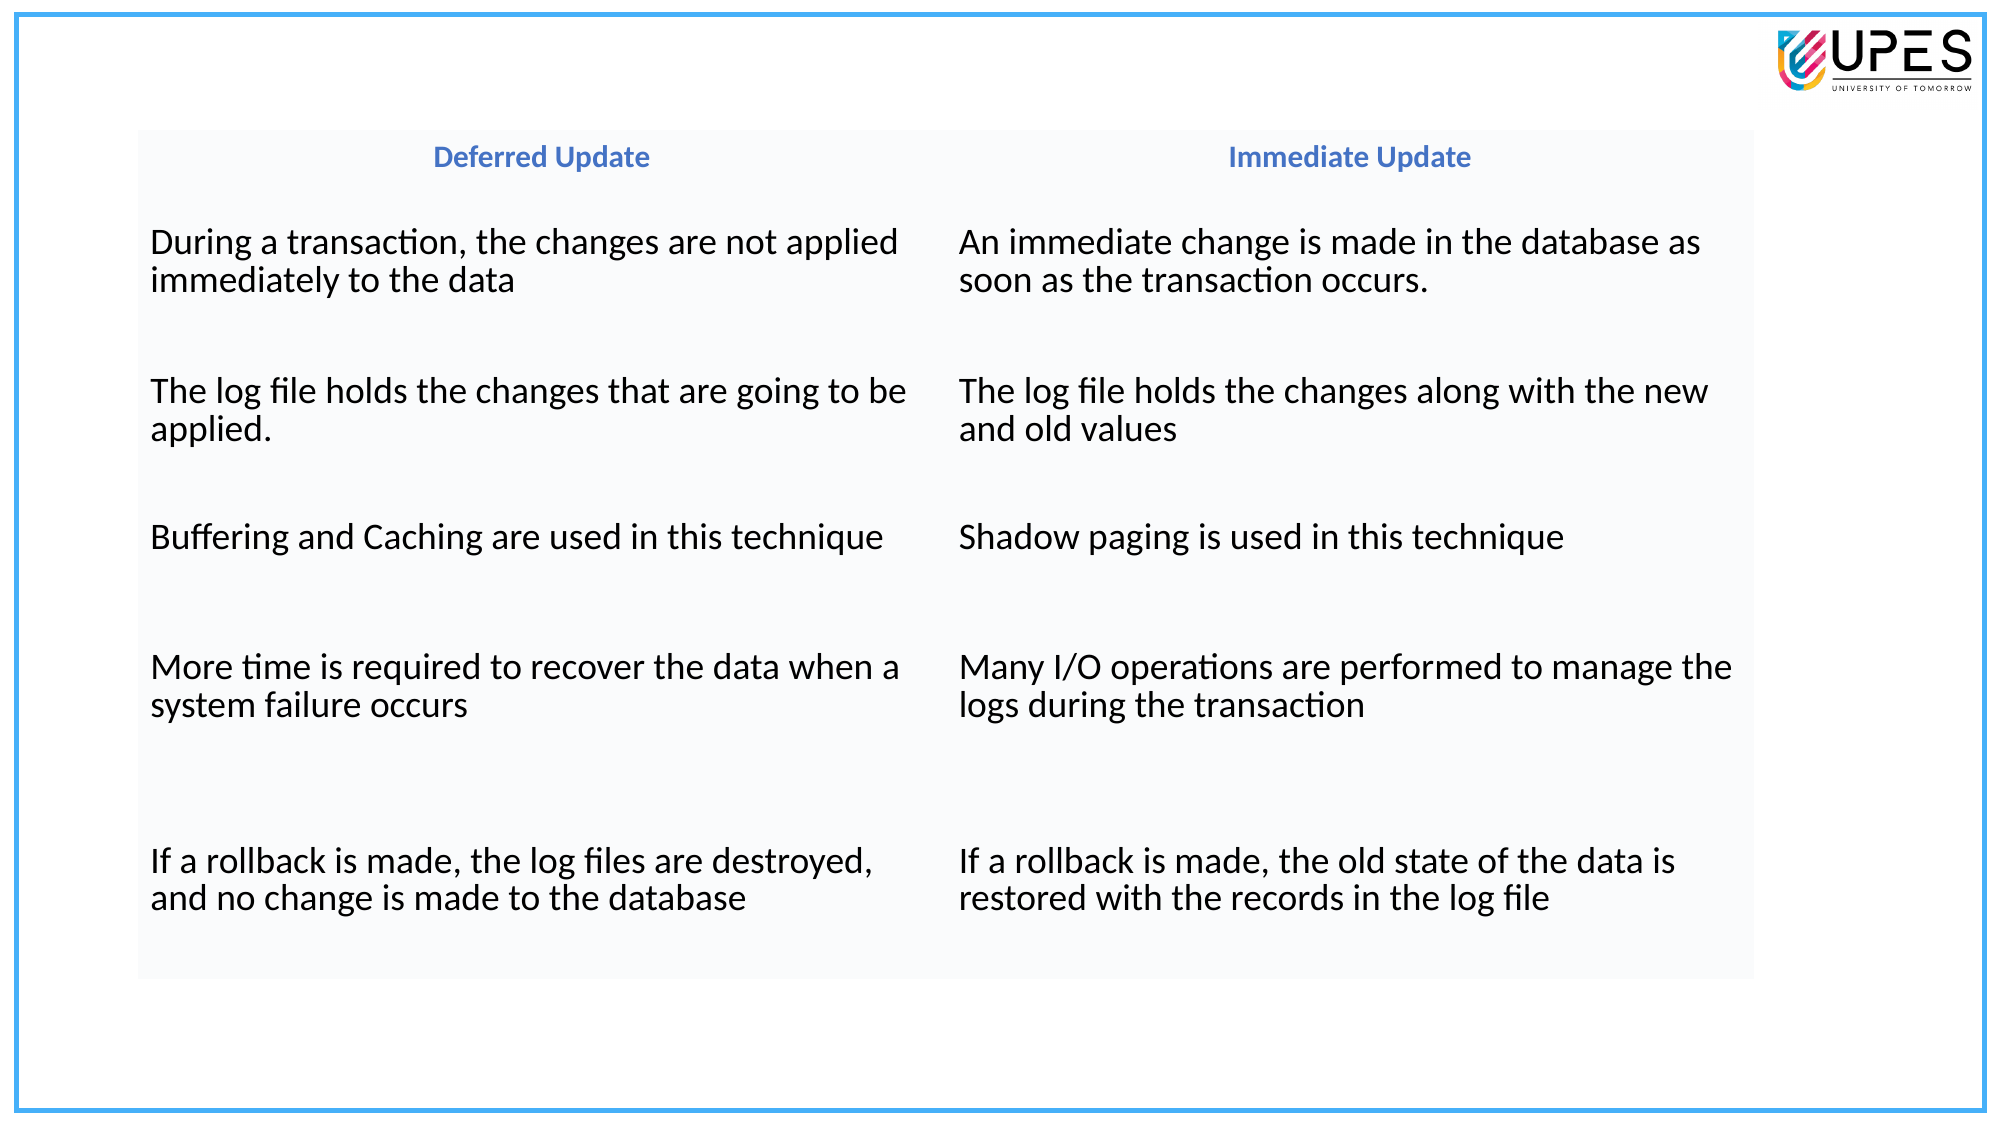

| Deferred Update | Immediate Update |
| --- | --- |
| During a transaction, the changes are not applied immediately to the data | An immediate change is made in the database as soon as the transaction occurs. |
| The log file holds the changes that are going to be applied. | The log file holds the changes along with the new and old values |
| Buffering and Caching are used in this technique | Shadow paging is used in this technique |
| More time is required to recover the data when a system failure occurs | Many I/O operations are performed to manage the logs during the transaction |
| If a rollback is made, the log files are destroyed, and no change is made to the database | If a rollback is made, the old state of the data is restored with the records in the log file |